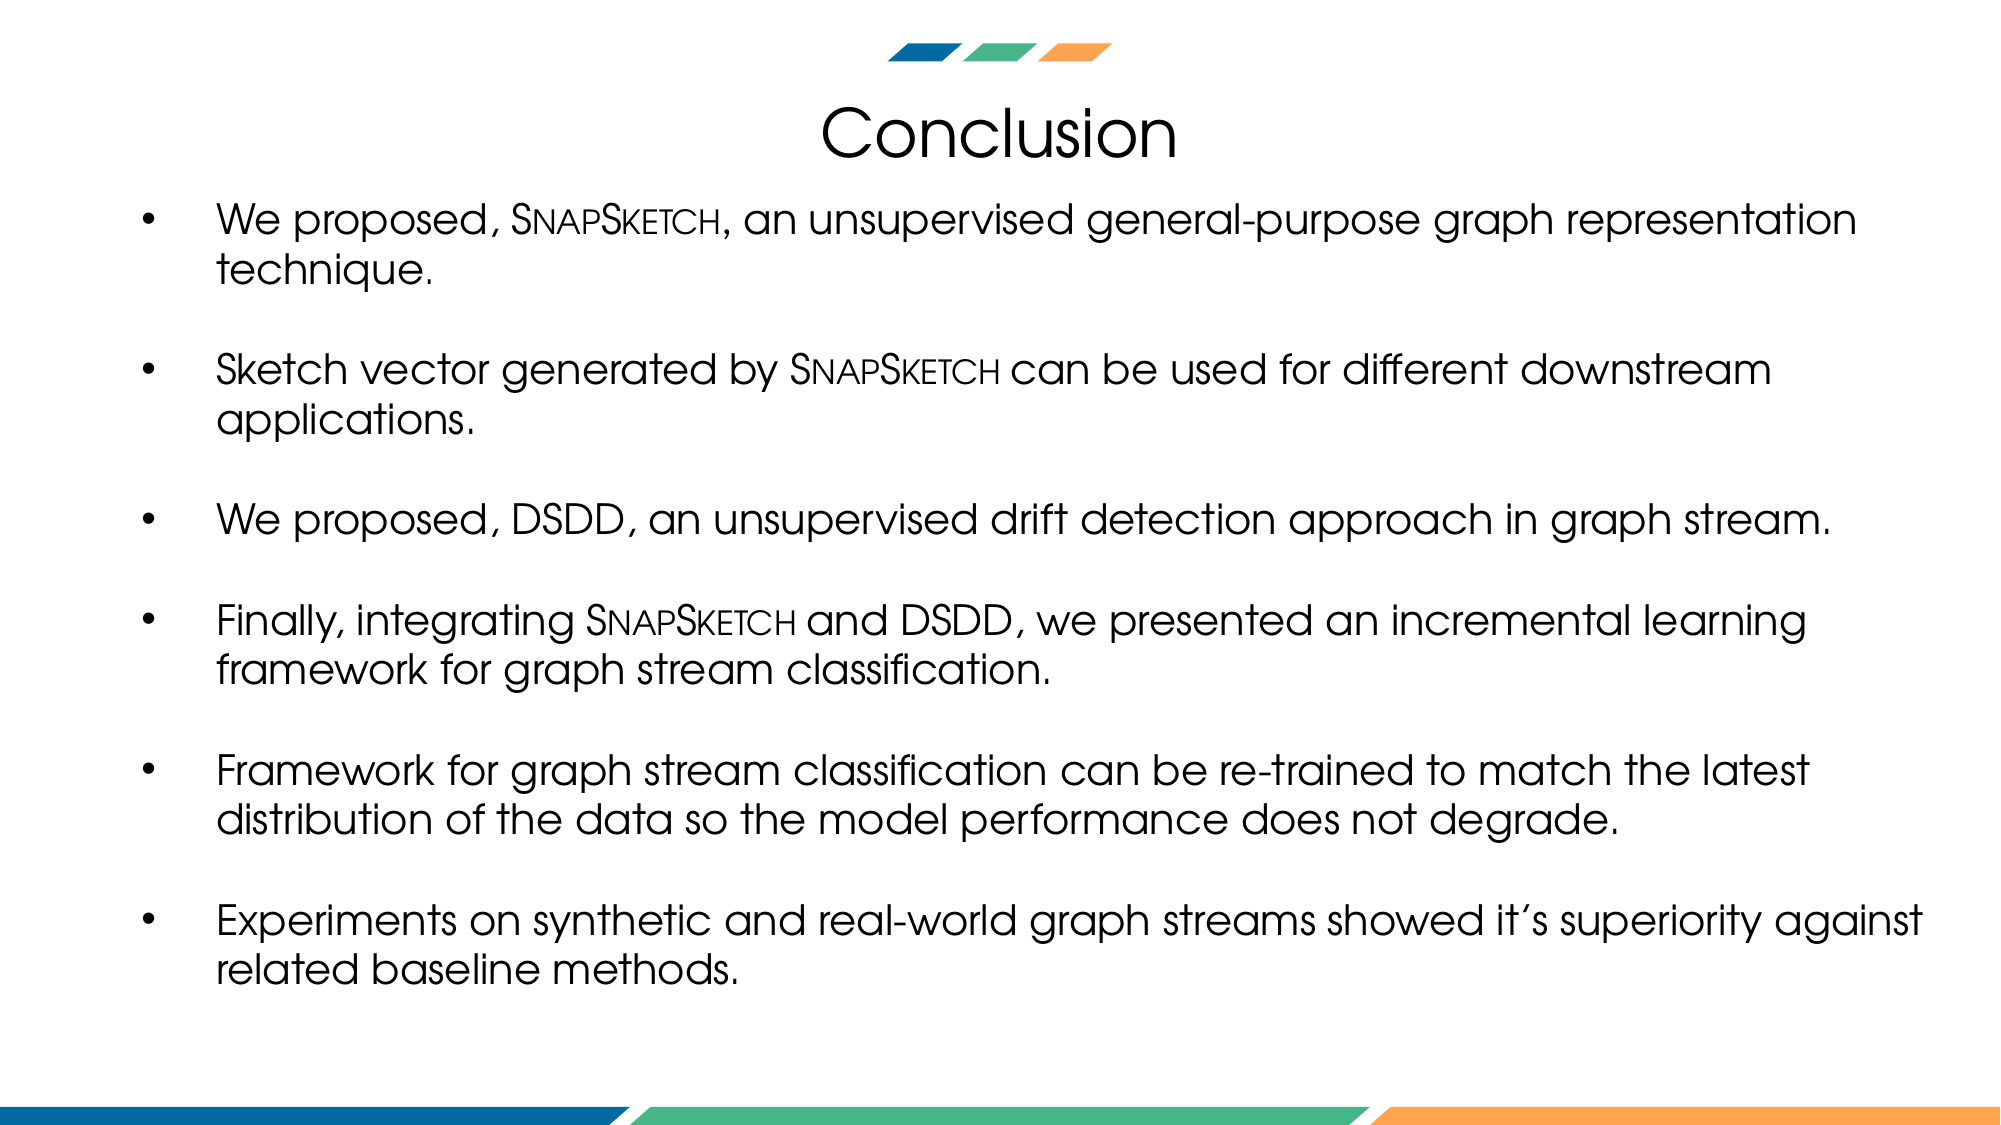

Conclusion

We proposed, SNAPSKETCH, an unsupervised general-purpose graph representation technique.

Sketch vector generated by SNAPSKETCH can be used for different downstream applications.

We proposed, DSDD, an unsupervised drift detection approach in graph stream.

Finally, integrating SNAPSKETCH and DSDD, we presented an incremental learning framework for graph stream classification.

Framework for graph stream classification can be re-trained to match the latest distribution of the data so the model performance does not degrade.

Experiments on synthetic and real-world graph streams showed it’s superiority against related baseline methods.